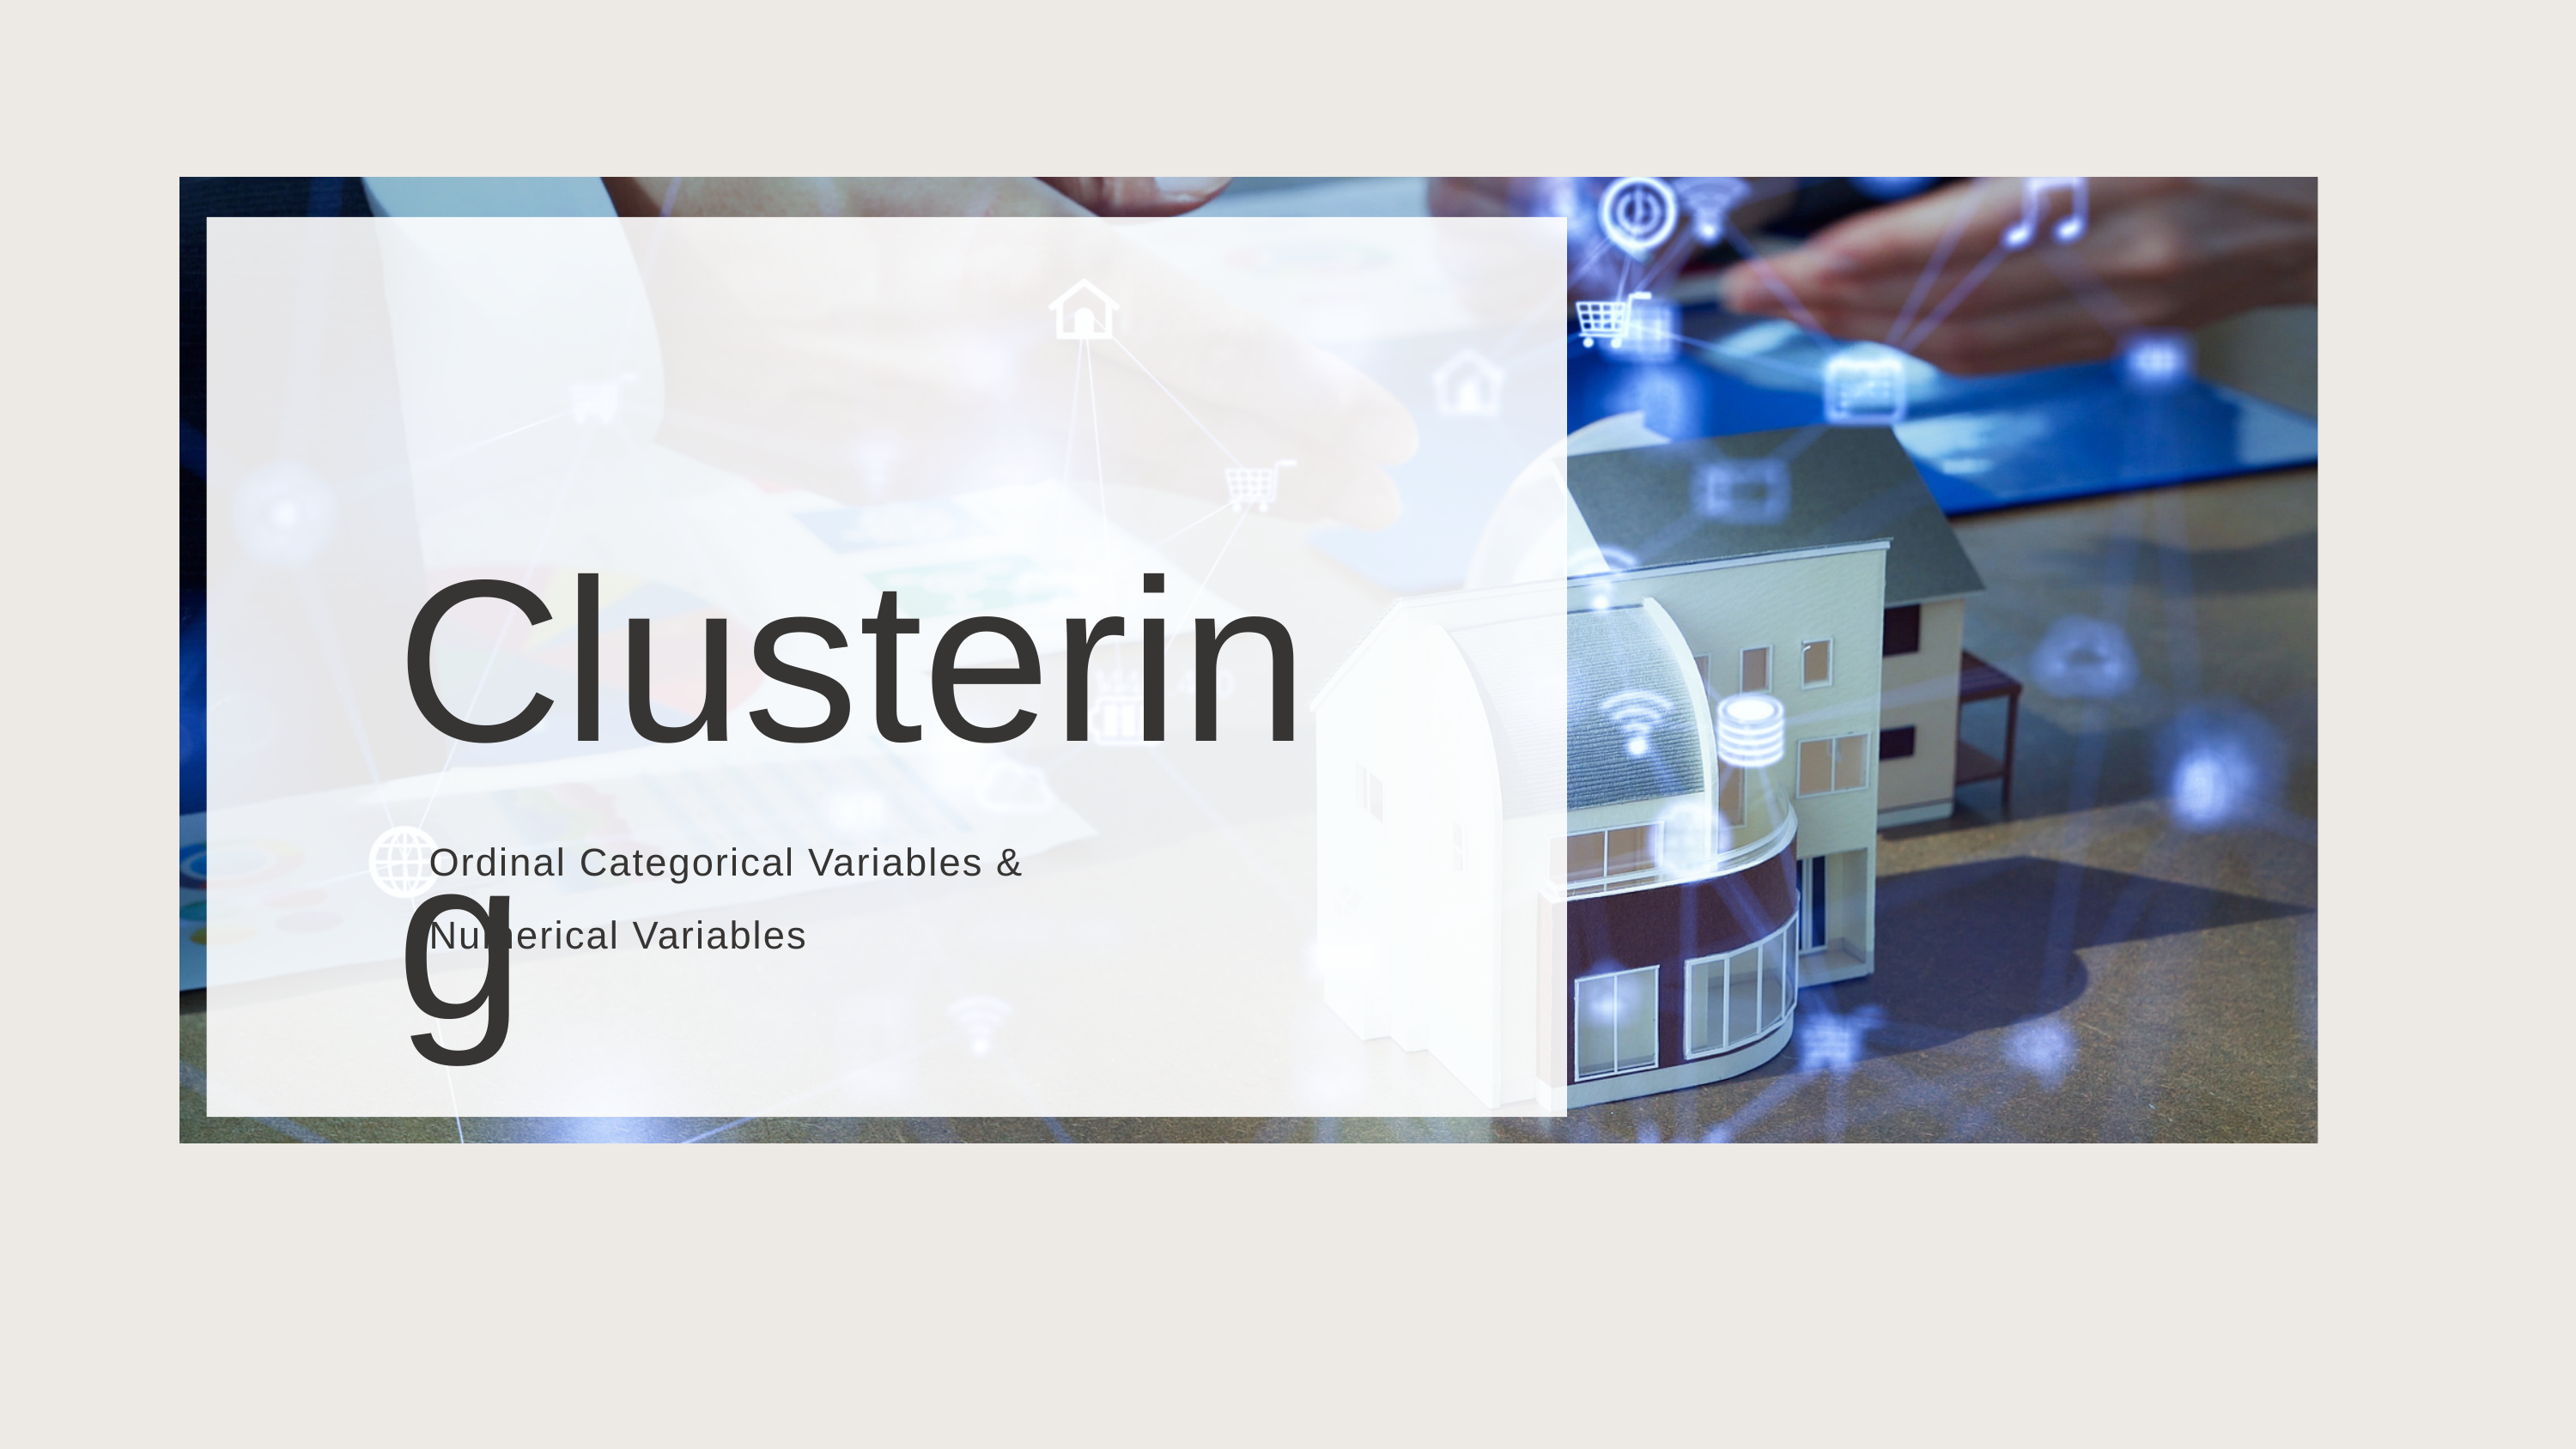

Clustering
Ordinal Categorical Variables &
Numerical Variables